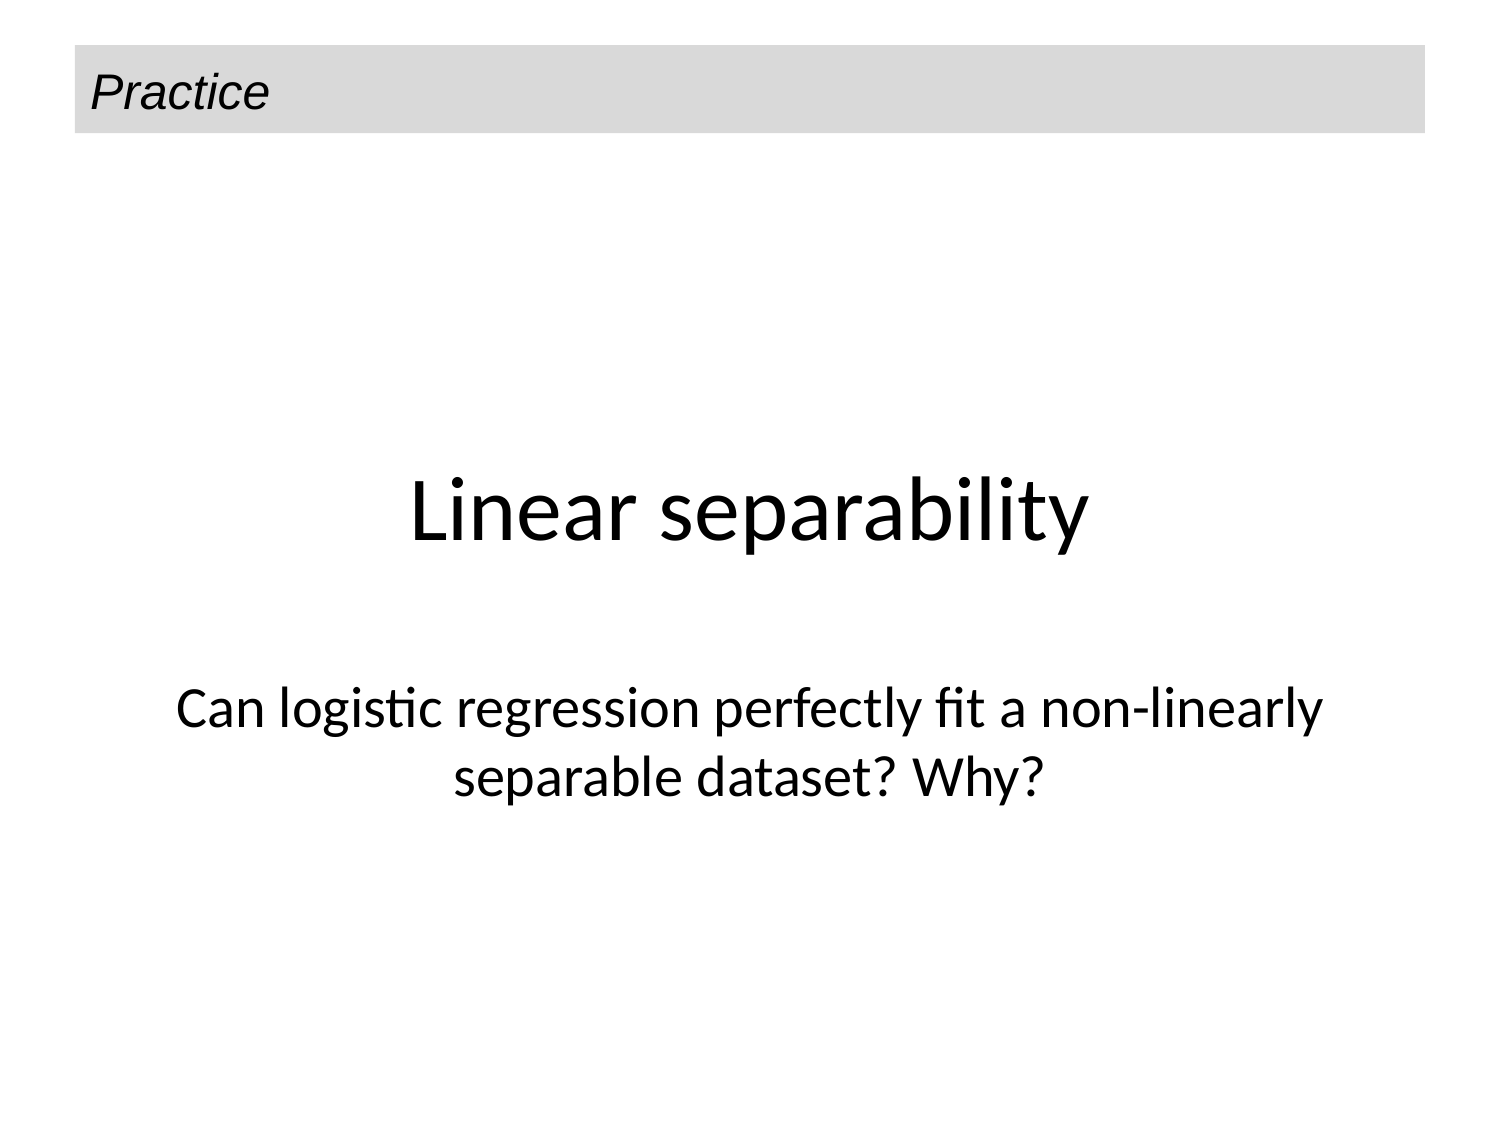

Practice
# Linear separability Can logistic regression perfectly fit a non-linearly separable dataset? Why?